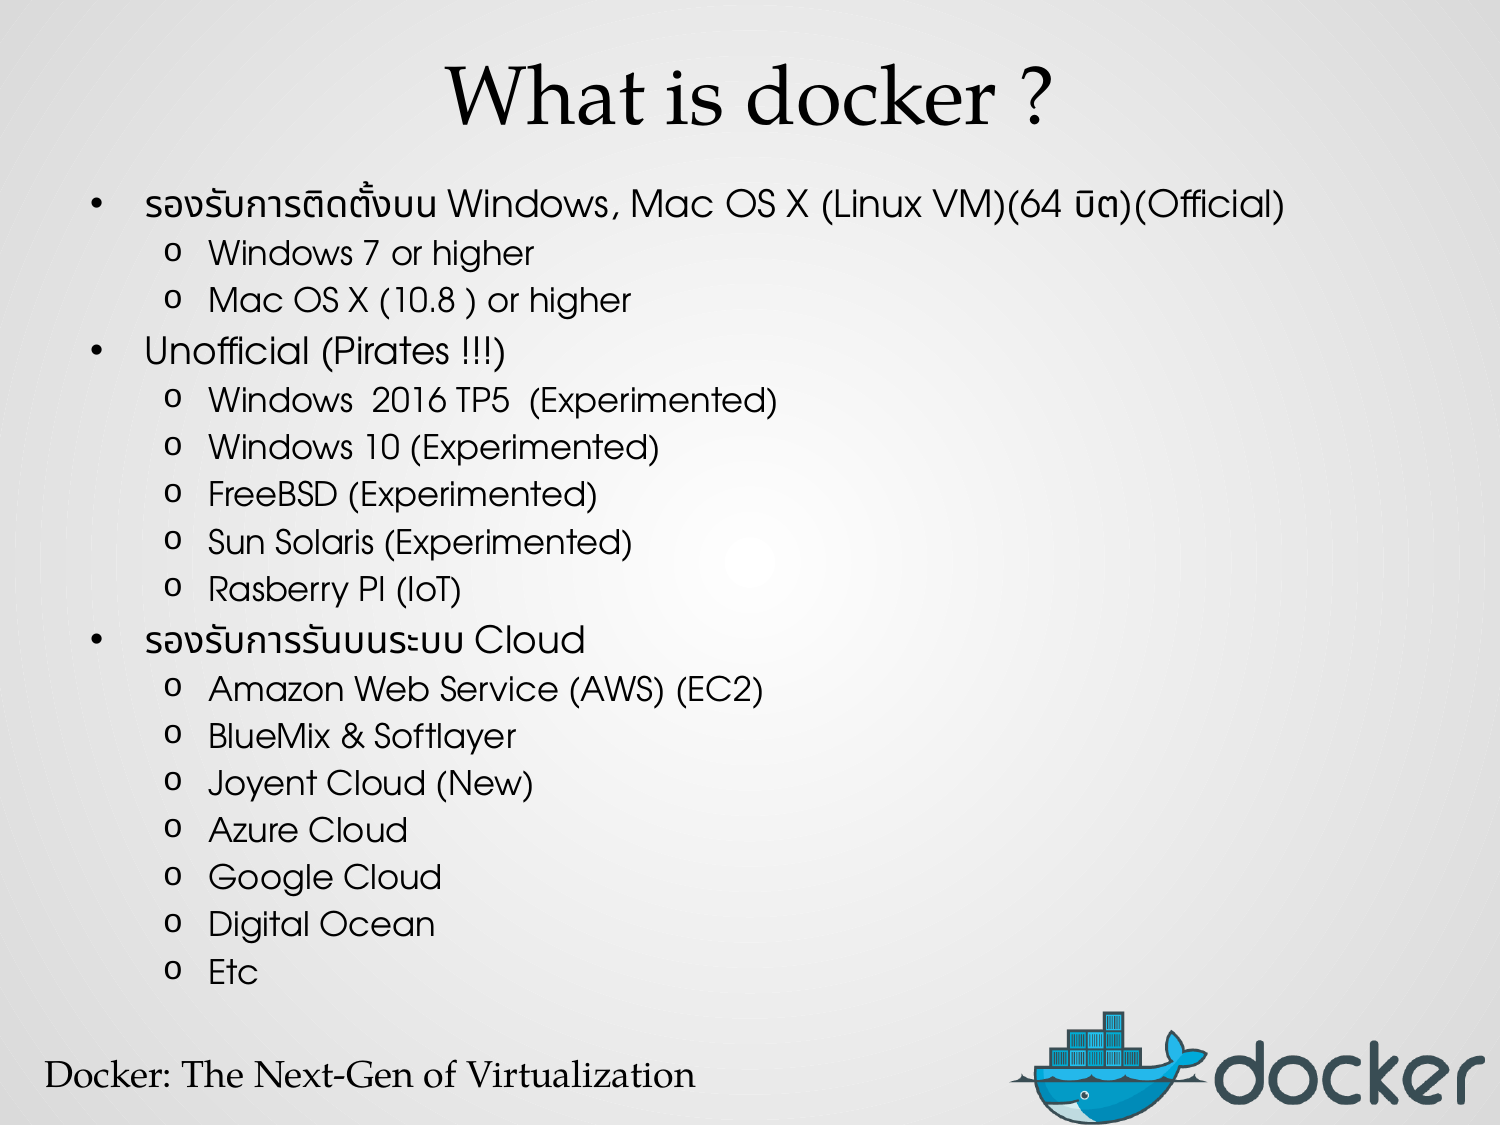

# What is docker ?
รองรับการติดตั้งบน Windows, Mac OS X (Linux VM)(64 บิต)(Official)
Windows 7 or higher
Mac OS X (10.8 ) or higher
Unofficial (Pirates !!!)
Windows  2016 TP5  (Experimented)
Windows 10 (Experimented)
FreeBSD (Experimented)
Sun Solaris (Experimented)
Rasberry PI (IoT)
รองรับการรันบนระบบ Cloud
Amazon Web Service (AWS) (EC2)
BlueMix & Softlayer
Joyent Cloud (New)
Azure Cloud
Google Cloud
Digital Ocean
Etc

Docker: The Next-Gen of Virtualization